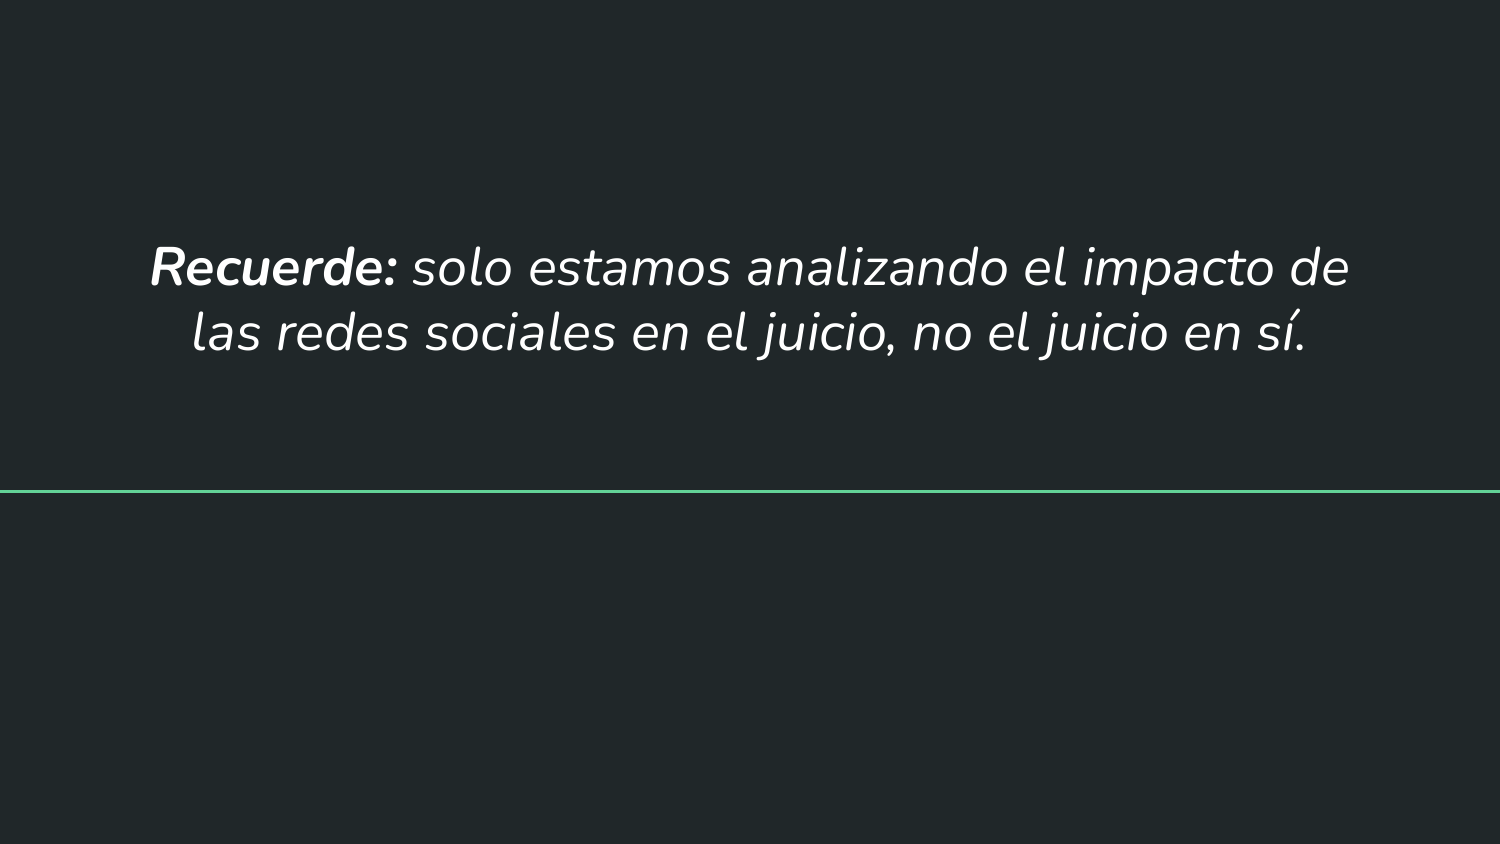

Recuerde: solo estamos analizando el impacto de las redes sociales en el juicio, no el juicio en sí.